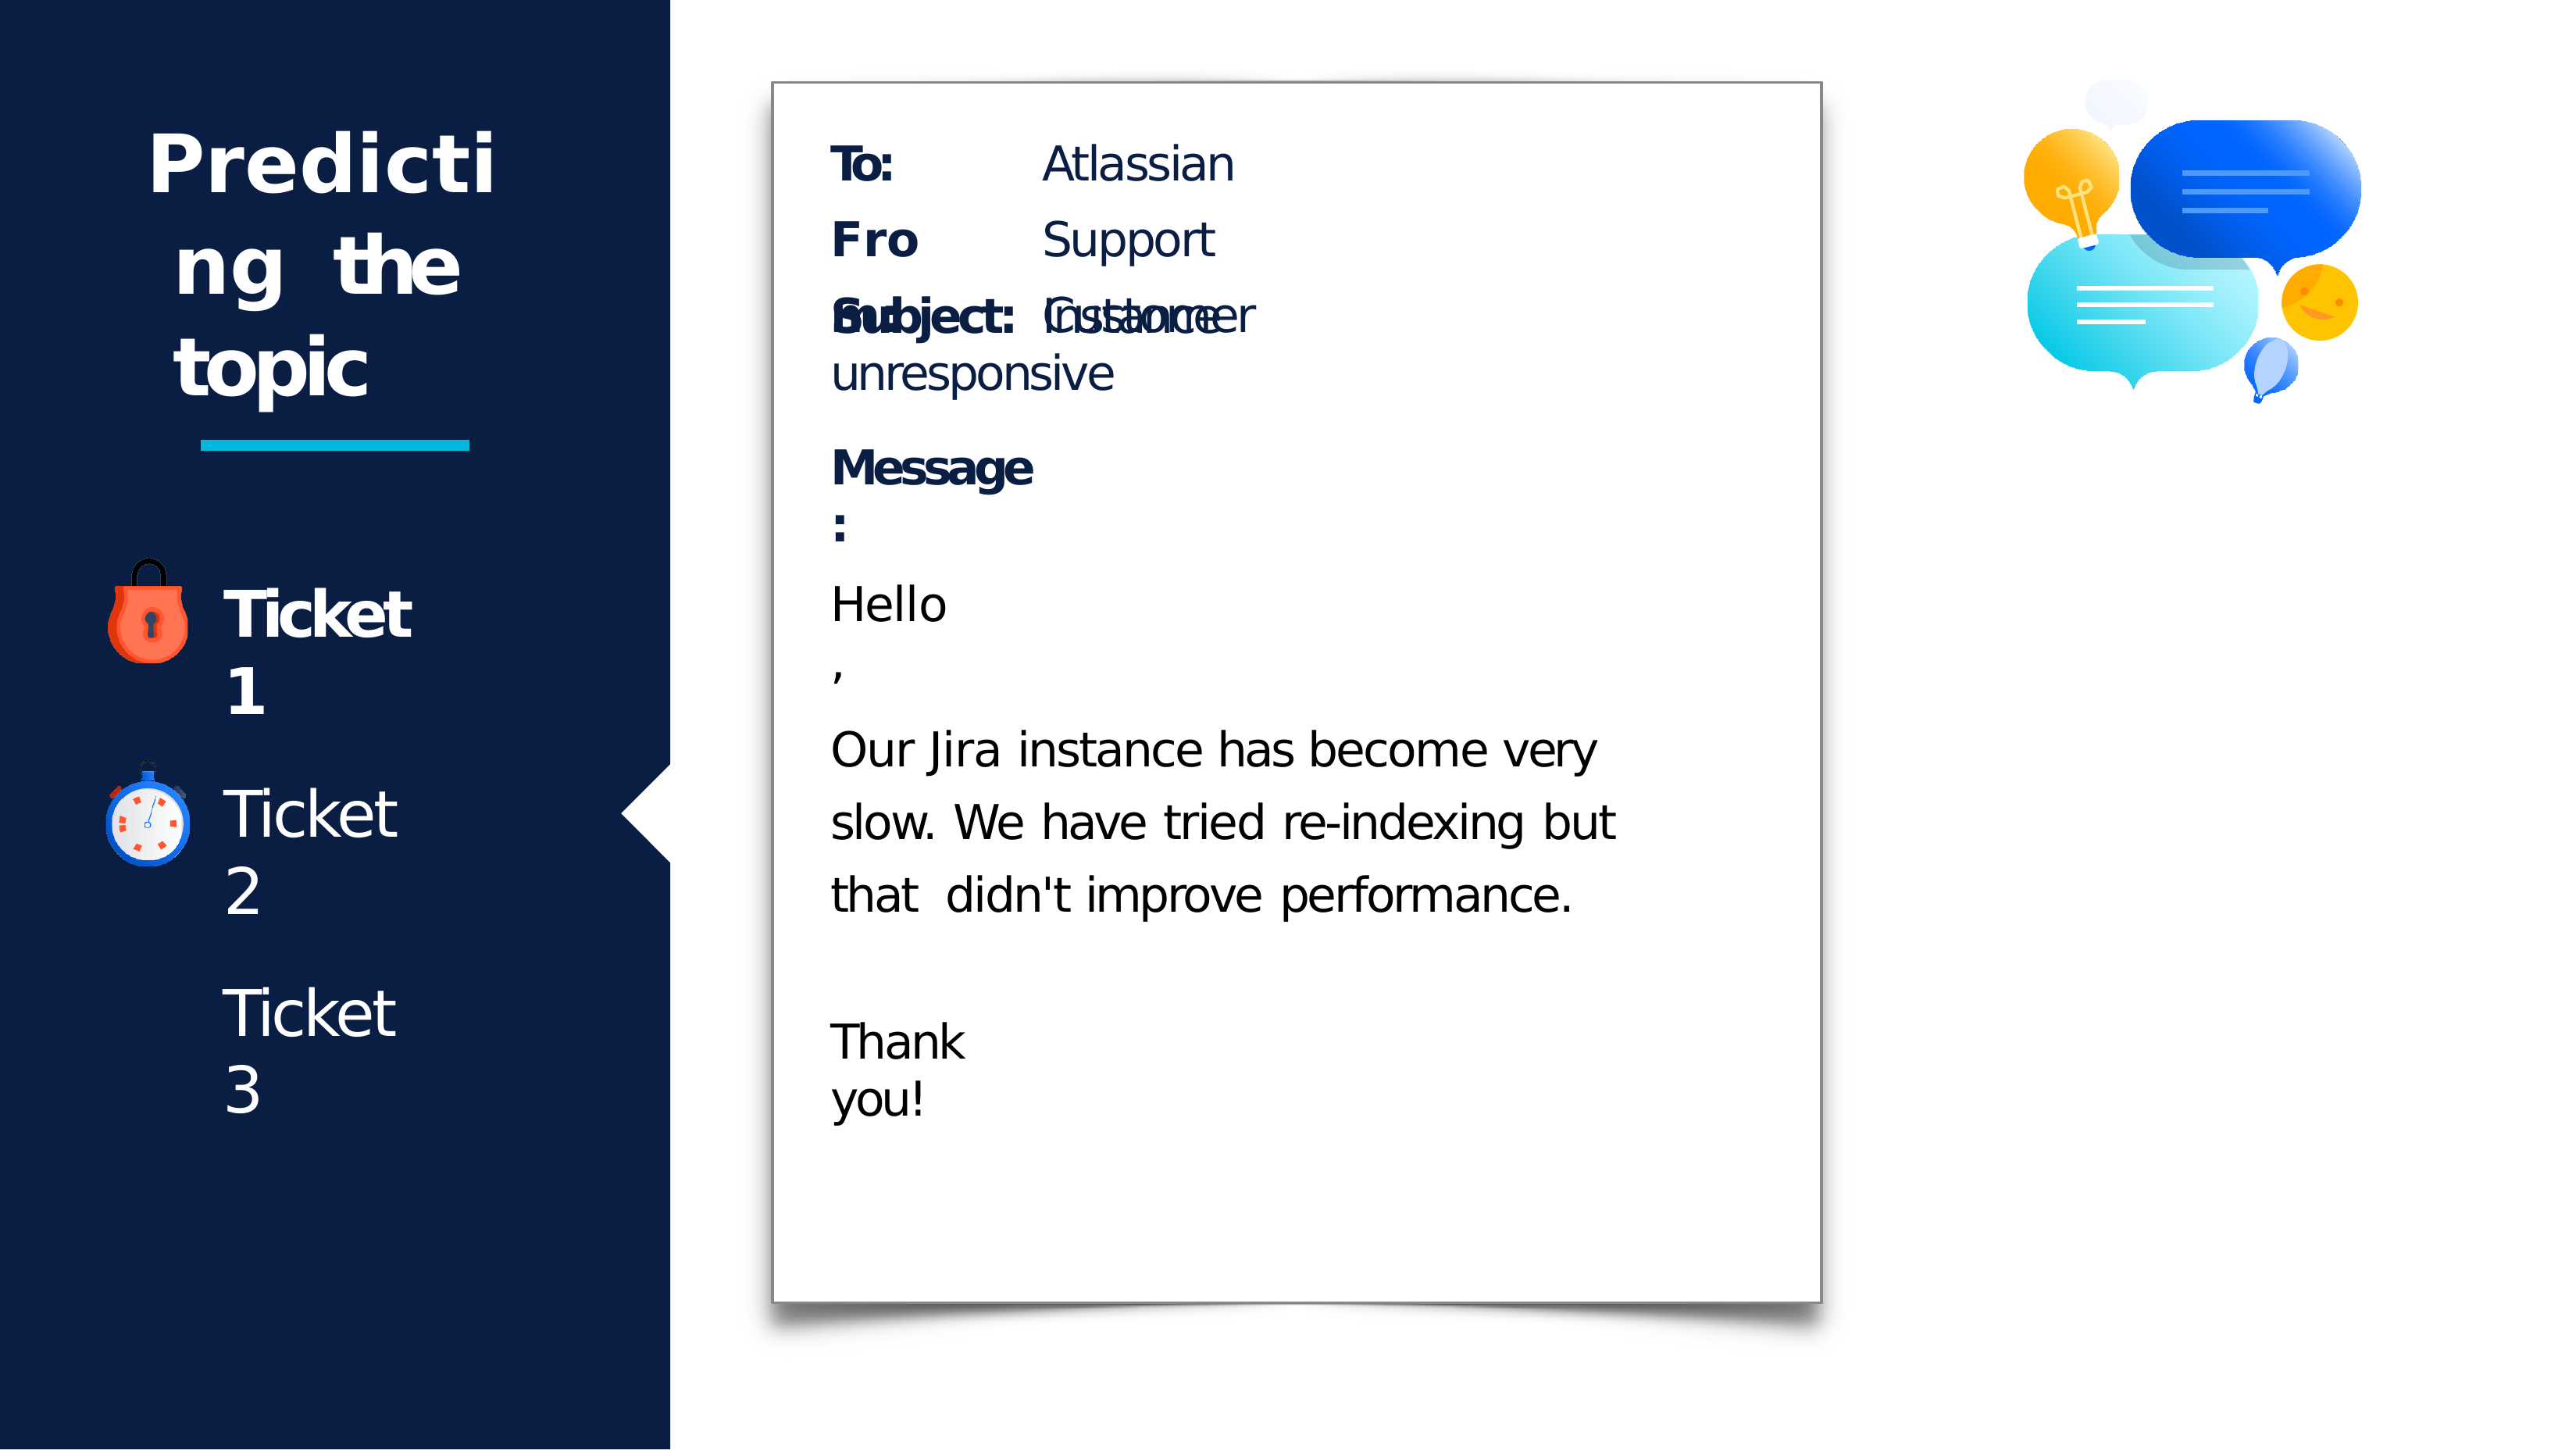

# Predicting  the topic
To:  From:
Atlassian Support  Customer

Subject:	Instance unresponsive

Message:

Ticket 1
Hello,
Our Jira instance has become very  slow. We have tried re-indexing but that  didn't improve performance.

Ticket 2

Ticket 3
Thank you!